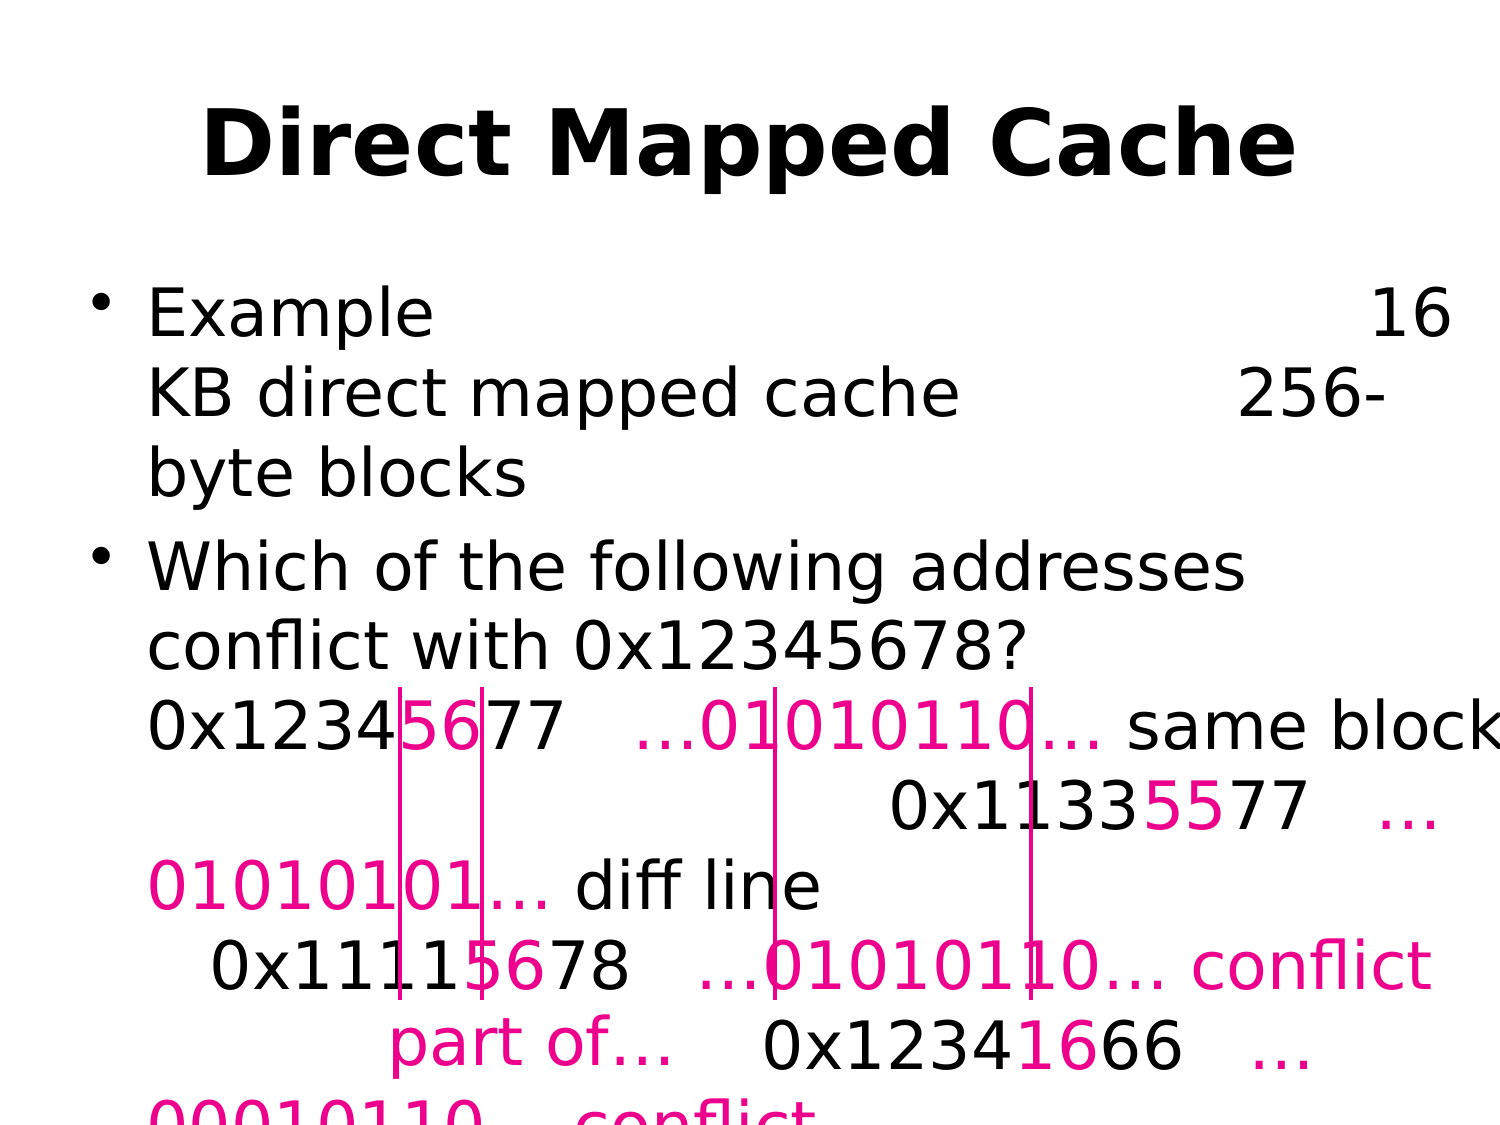

# Direct Mapped Cache
Example                                            16 KB direct mapped cache             256-byte blocks
Which of the following addresses  conflict with 0x12345678?                   0x12345677   …01010110… same block                                    0x11335577   …01010101… diff line                                    0x11115678   …01010110… conflict                                  0x12341666   …00010110… conflict

part of…